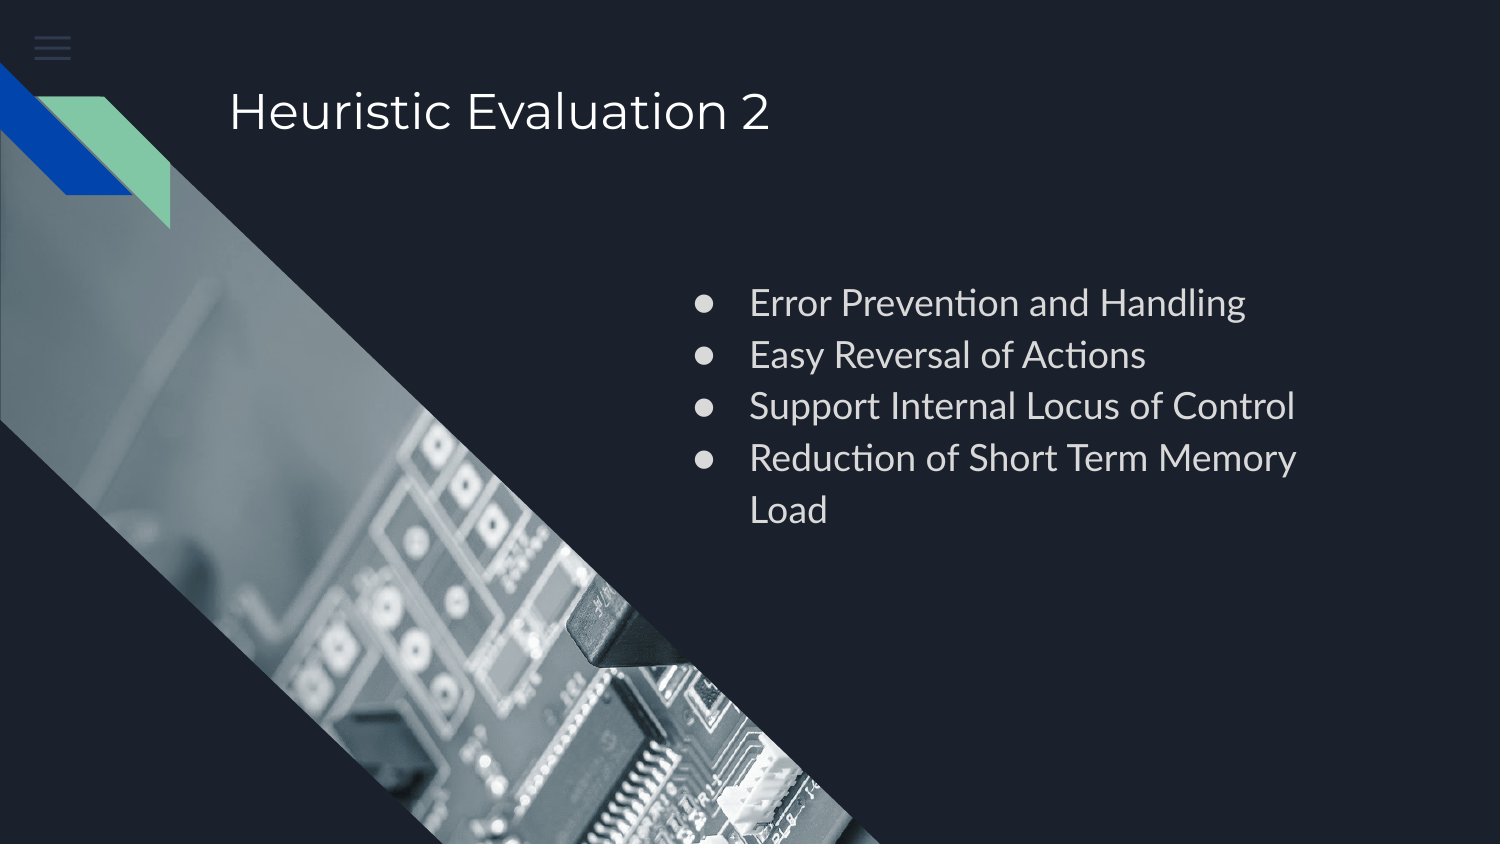

# Heuristic Evaluation 2
Error Prevention and Handling
Easy Reversal of Actions
Support Internal Locus of Control
Reduction of Short Term Memory Load